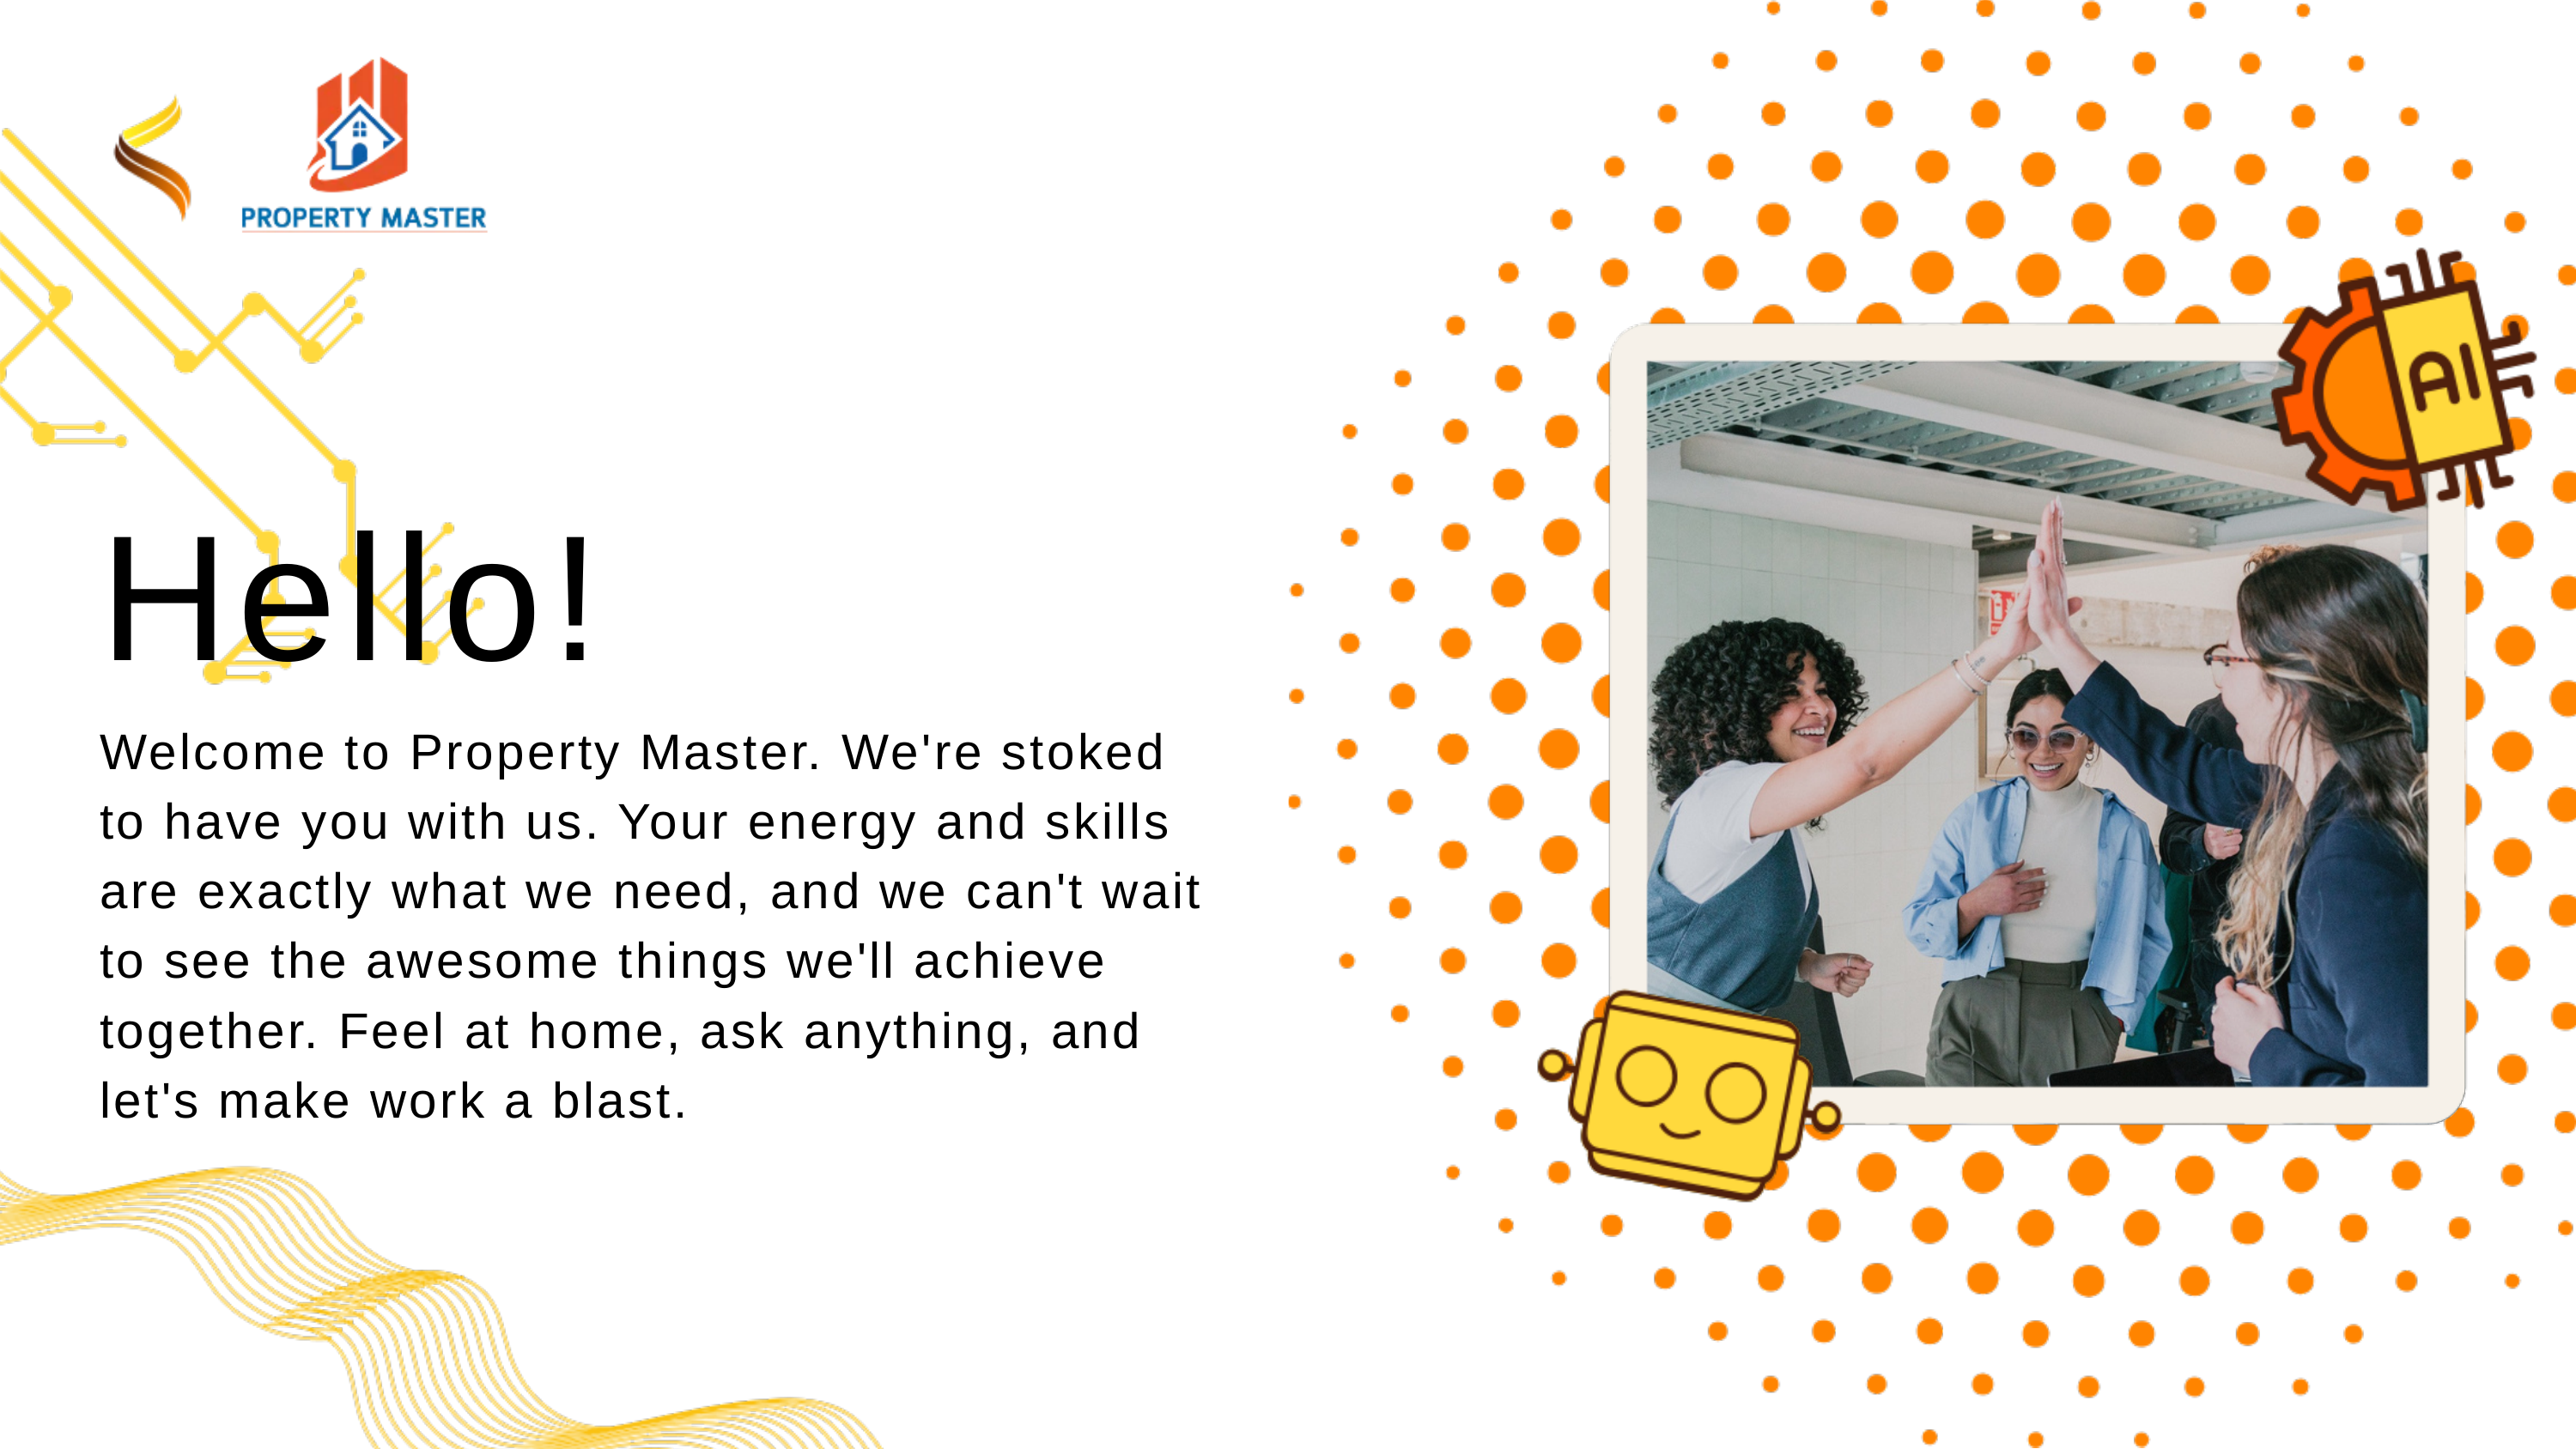

Hello!
Welcome to Property Master. We're stoked to have you with us. Your energy and skills are exactly what we need, and we can't wait to see the awesome things we'll achieve together. Feel at home, ask anything, and let's make work a blast.